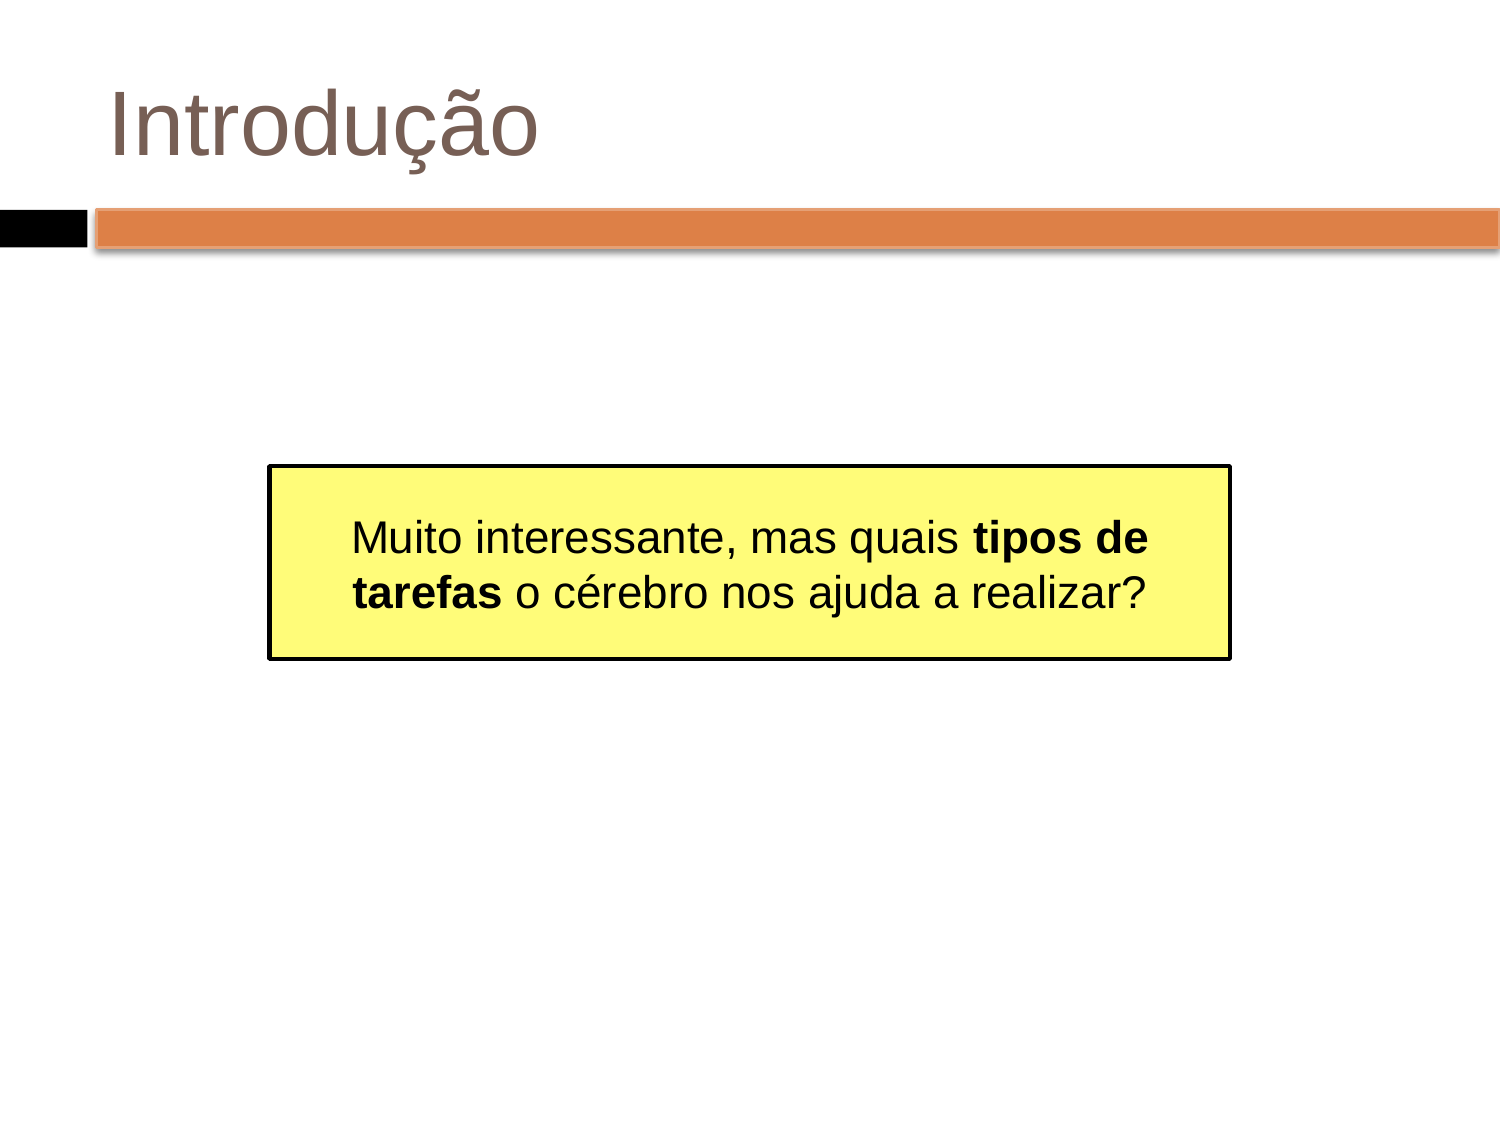

# Introdução
Muito interessante, mas quais tipos de tarefas o cérebro nos ajuda a realizar?
11